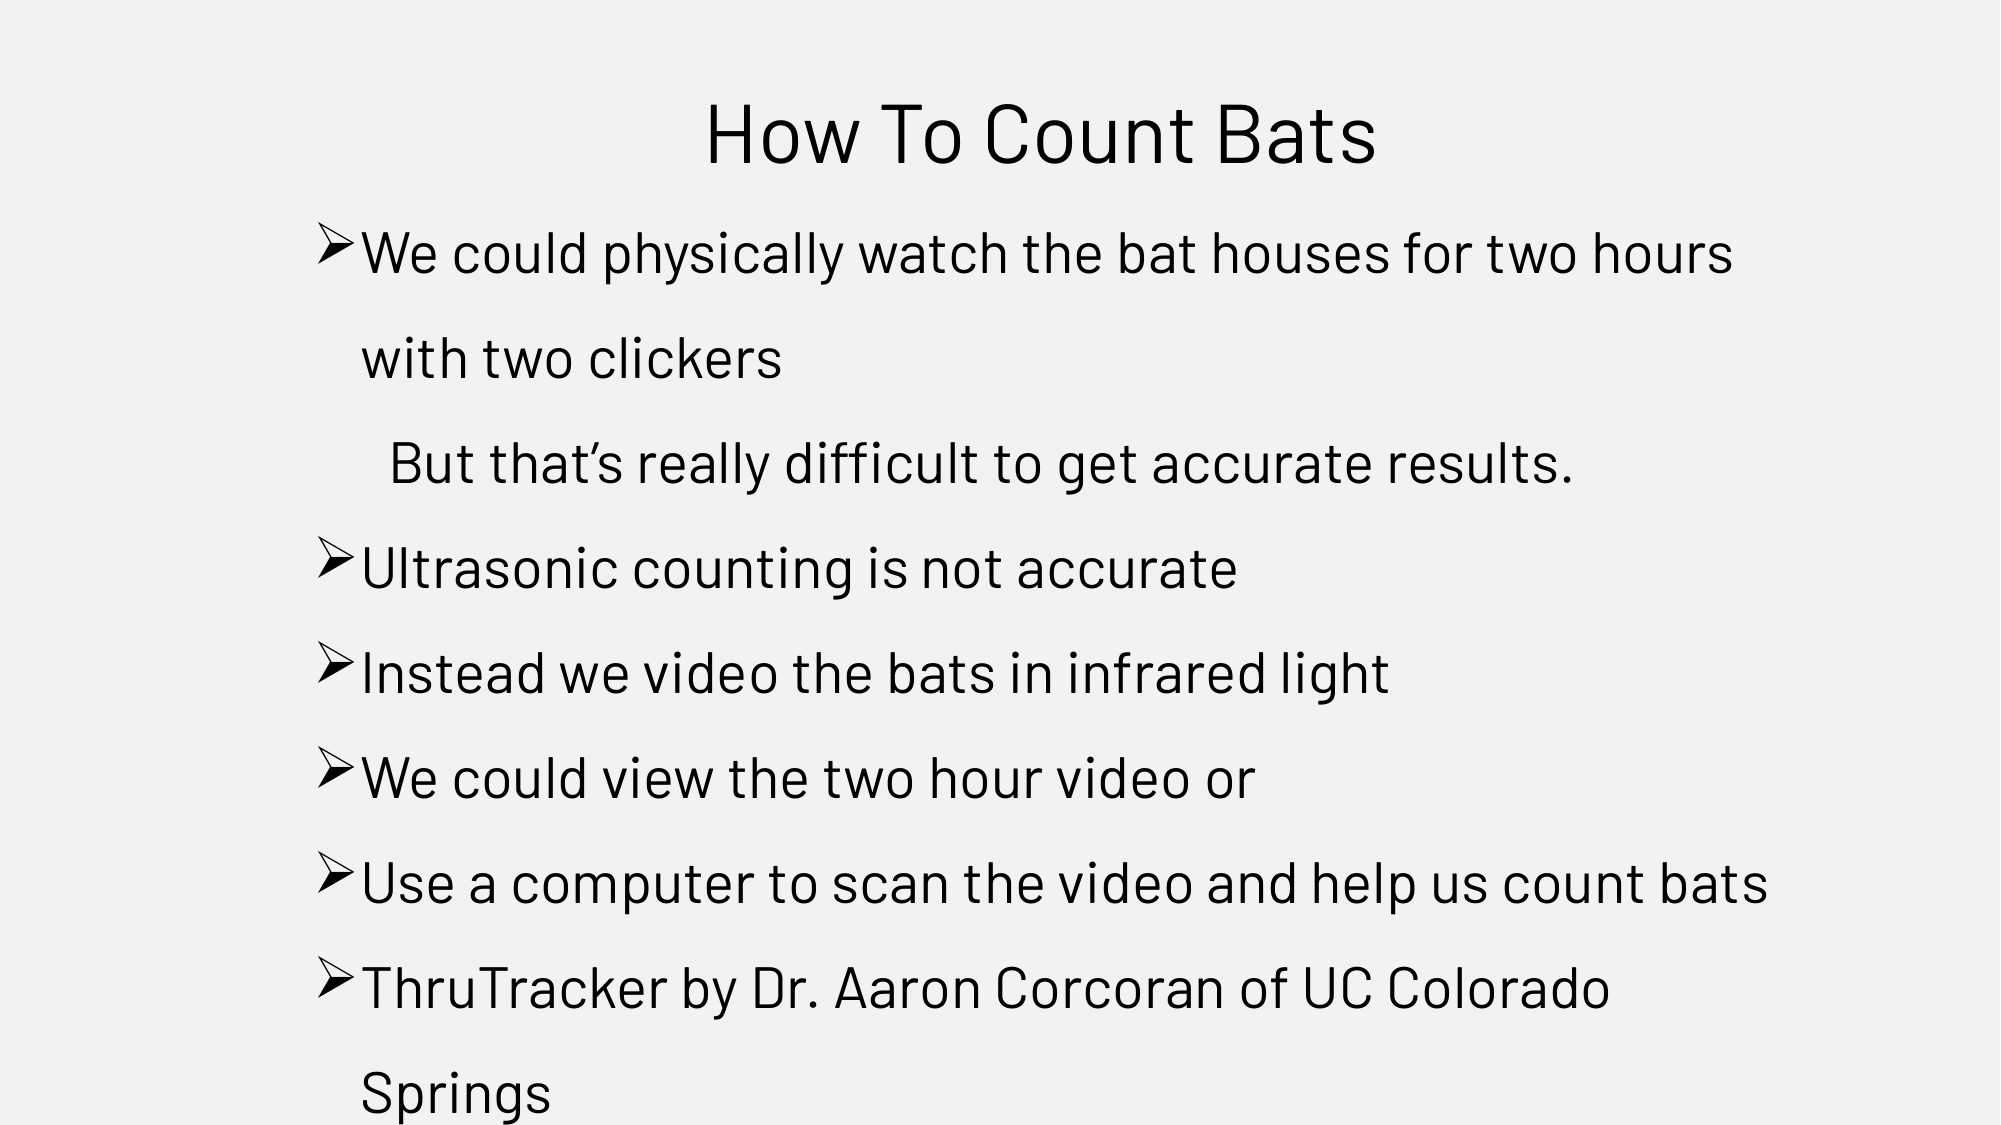

How To Count Bats
We could physically watch the bat houses for two hours with two clickers
But that’s really difficult to get accurate results.
Ultrasonic counting is not accurate
Instead we video the bats in infrared light
We could view the two hour video or
Use a computer to scan the video and help us count bats
ThruTracker by Dr. Aaron Corcoran of UC Colorado Springs